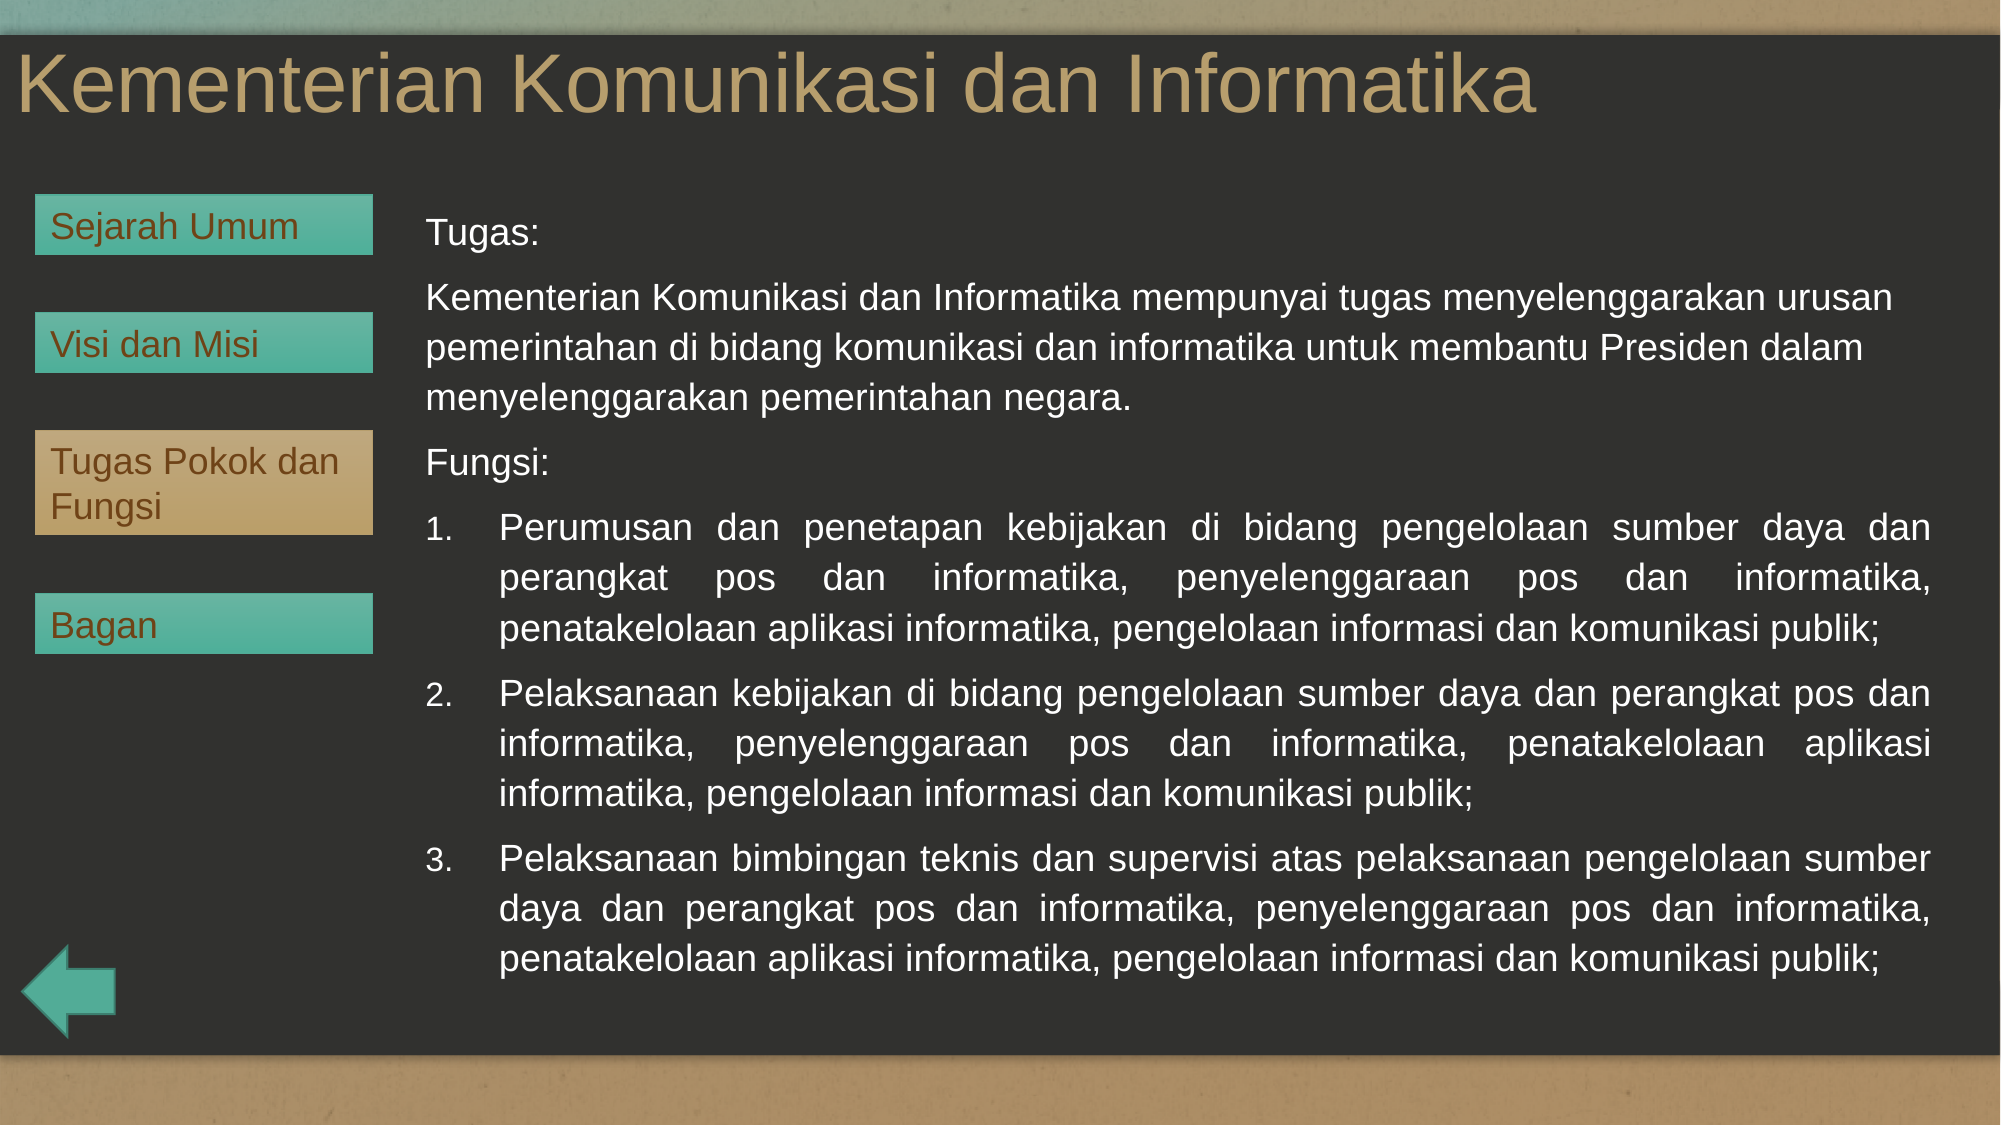

# Kementerian Komunikasi dan Informatika
Sejarah Umum
Tugas:
Kementerian Komunikasi dan Informatika mempunyai tugas menyelenggarakan urusan pemerintahan di bidang komunikasi dan informatika untuk membantu Presiden dalam menyelenggarakan pemerintahan negara.
Fungsi:
Perumusan dan penetapan kebijakan di bidang pengelolaan sumber daya dan perangkat pos dan informatika, penyelenggaraan pos dan informatika, penatakelolaan aplikasi informatika, pengelolaan informasi dan komunikasi publik;
Pelaksanaan kebijakan di bidang pengelolaan sumber daya dan perangkat pos dan informatika, penyelenggaraan pos dan informatika, penatakelolaan aplikasi informatika, pengelolaan informasi dan komunikasi publik;
Pelaksanaan bimbingan teknis dan supervisi atas pelaksanaan pengelolaan sumber daya dan perangkat pos dan informatika, penyelenggaraan pos dan informatika, penatakelolaan aplikasi informatika, pengelolaan informasi dan komunikasi publik;
Visi dan Misi
Tugas Pokok dan Fungsi
Bagan